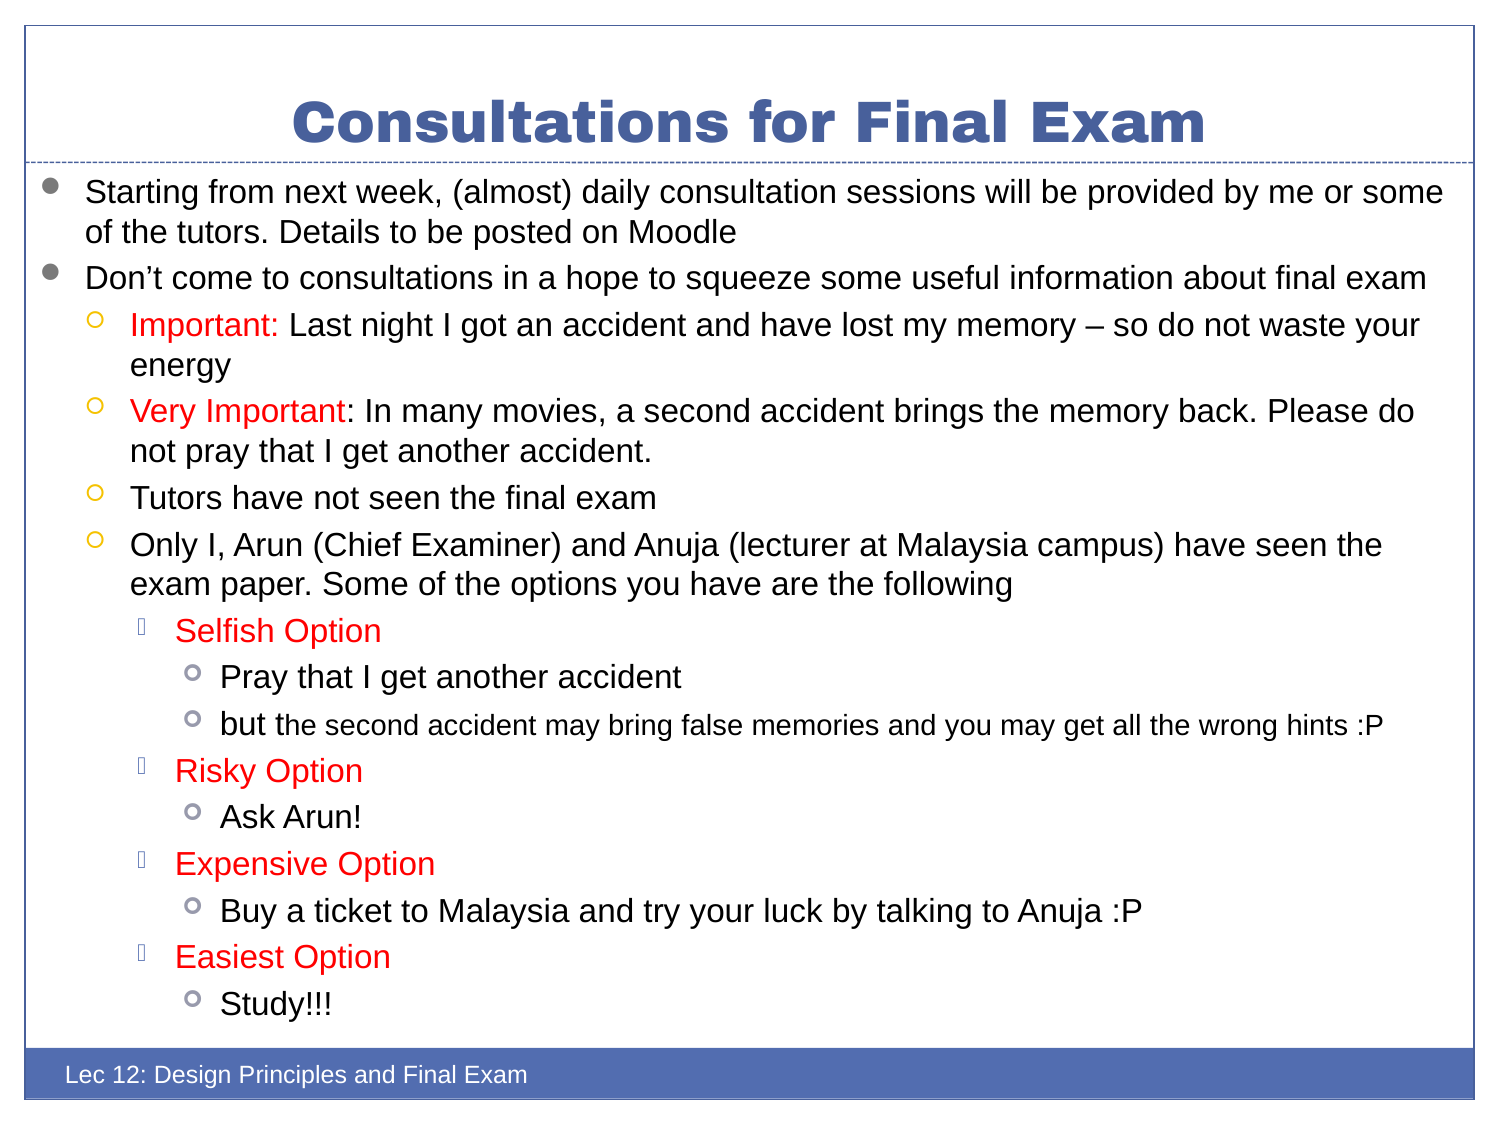

# Consultations for Final Exam
Starting from next week, (almost) daily consultation sessions will be provided by me or some of the tutors. Details to be posted on Moodle
Don’t come to consultations in a hope to squeeze some useful information about final exam
Important: Last night I got an accident and have lost my memory – so do not waste your energy
Very Important: In many movies, a second accident brings the memory back. Please do not pray that I get another accident.
Tutors have not seen the final exam
Only I, Arun (Chief Examiner) and Anuja (lecturer at Malaysia campus) have seen the exam paper. Some of the options you have are the following
Selfish Option
Pray that I get another accident
but the second accident may bring false memories and you may get all the wrong hints :P
Risky Option
Ask Arun!
Expensive Option
Buy a ticket to Malaysia and try your luck by talking to Anuja :P
Easiest Option
Study!!!

Lec 12: Design Principles and Final Exam